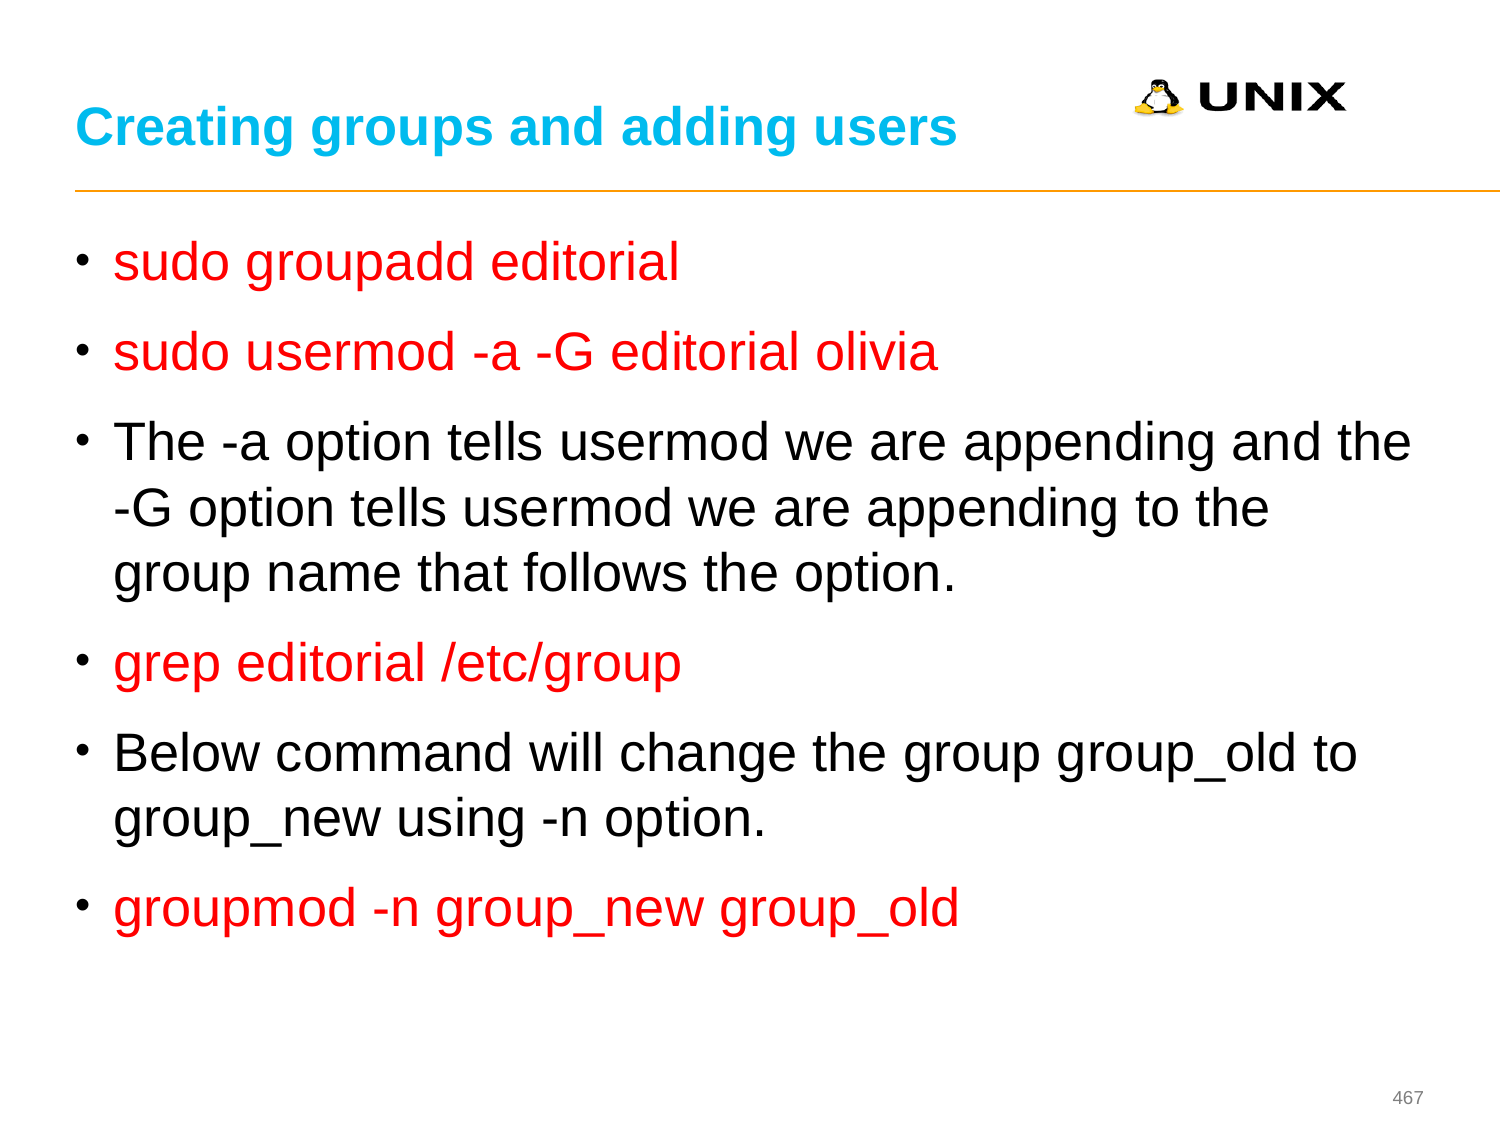

# Creating groups and adding users
sudo groupadd editorial
sudo usermod -a -G editorial olivia
The -a option tells usermod we are appending and the -G option tells usermod we are appending to the group name that follows the option.
grep editorial /etc/group
Below command will change the group group_old to group_new using -n option.
groupmod -n group_new group_old